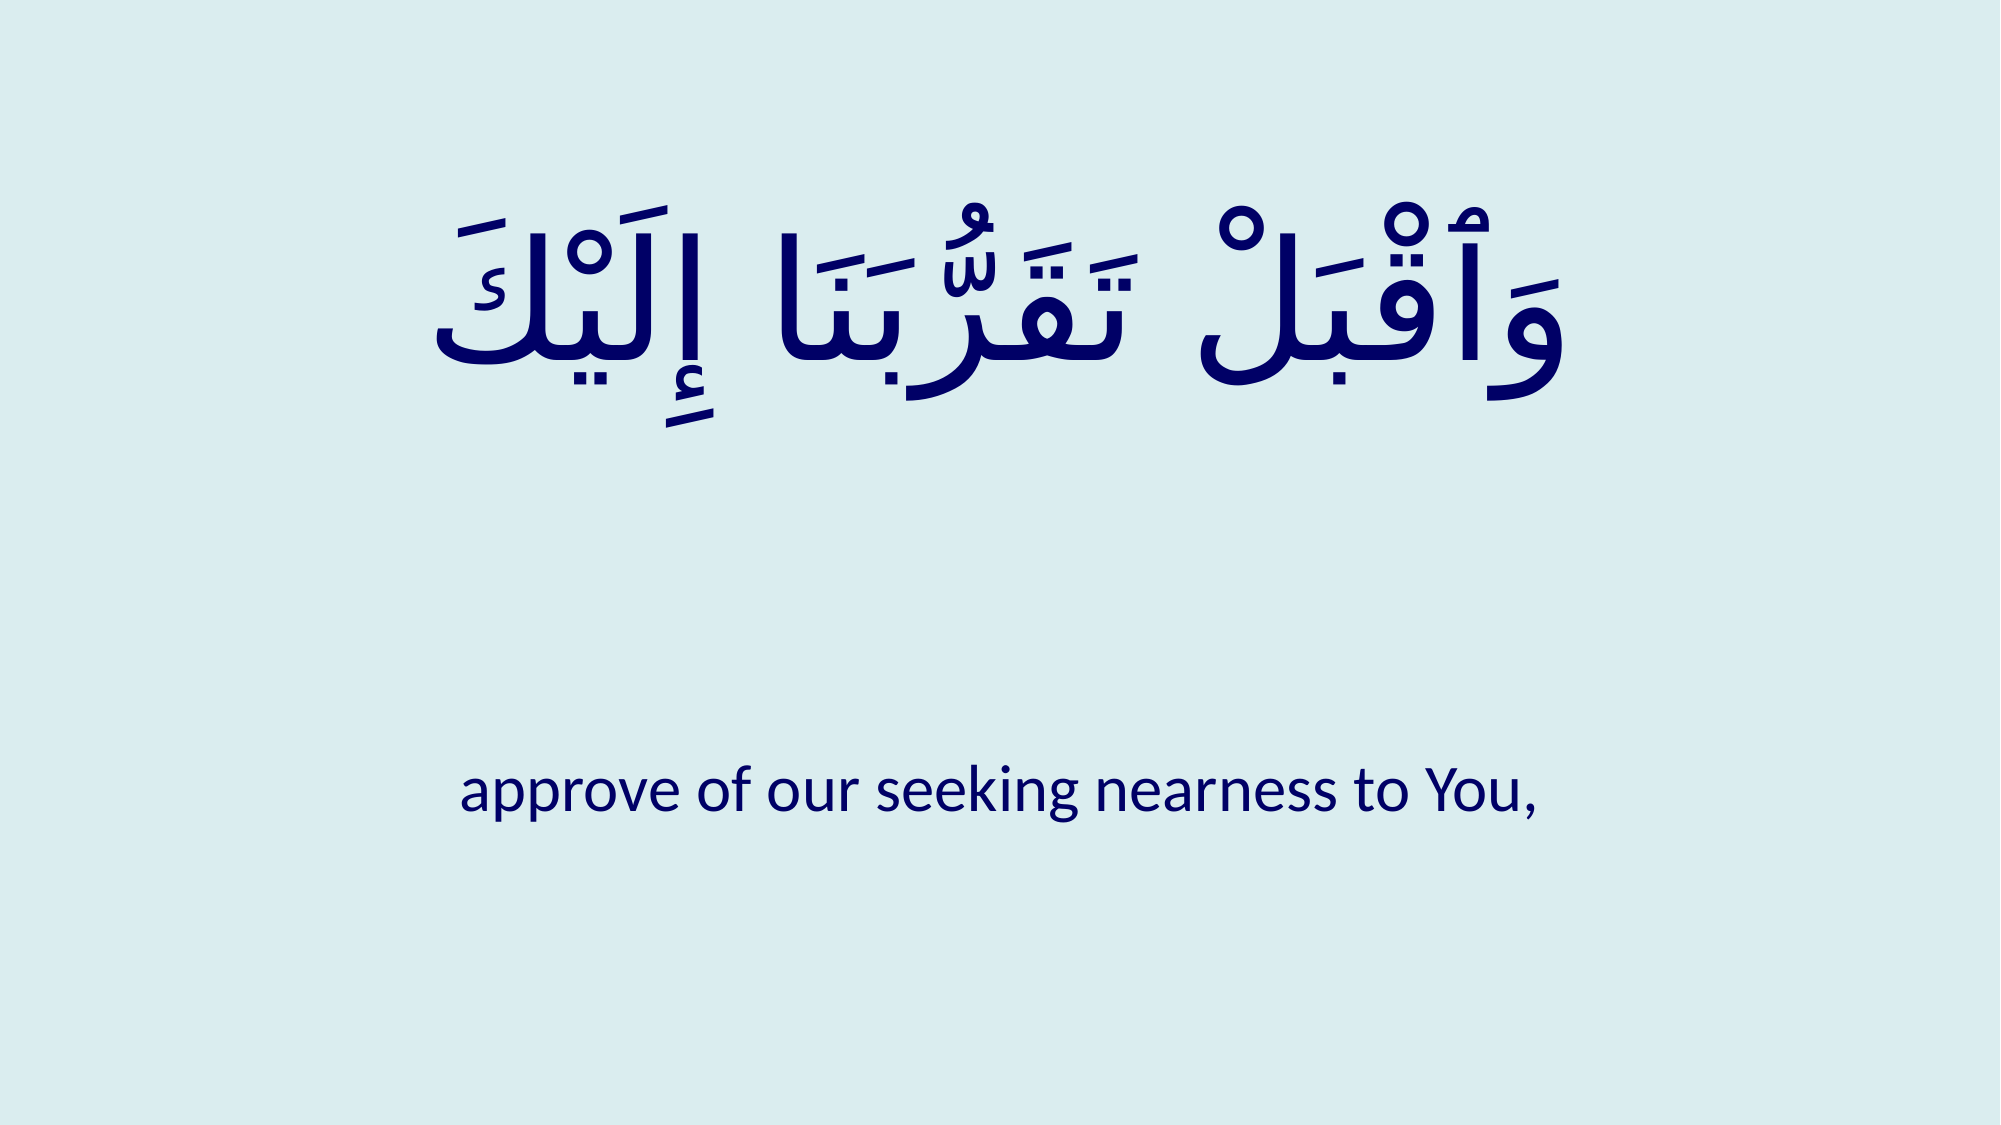

# وَٱقْبَلْ تَقَرُّبَنَا إِلَيْكَ
approve of our seeking nearness to You,